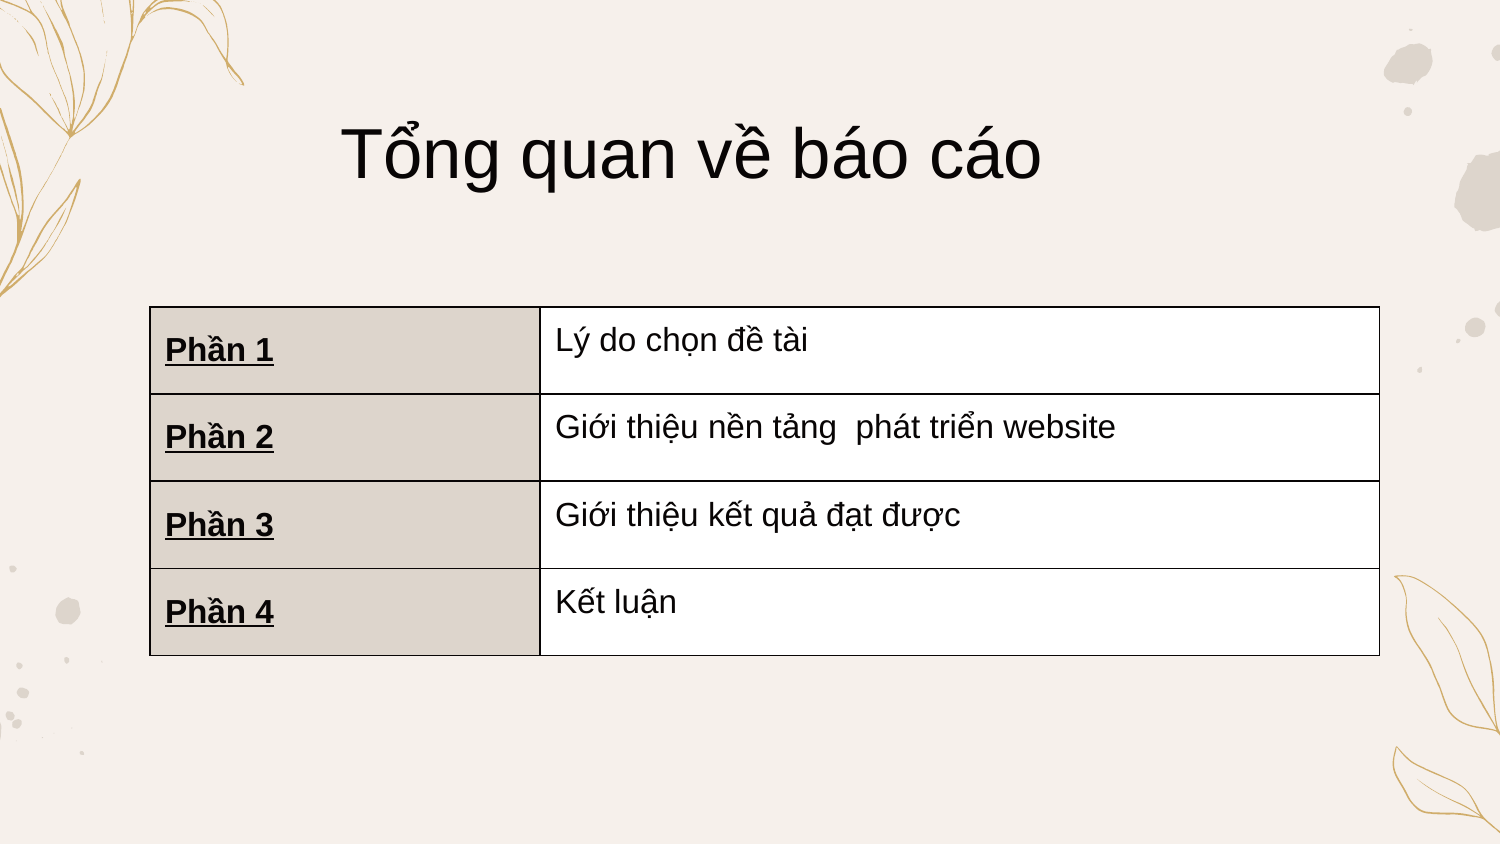

# Tổng quan về báo cáo
| Phần 1 | Lý do chọn đề tài |
| --- | --- |
| Phần 2 | Giới thiệu nền tảng phát triển website |
| Phần 3 | Giới thiệu kết quả đạt được |
| Phần 4 | Kết luận |